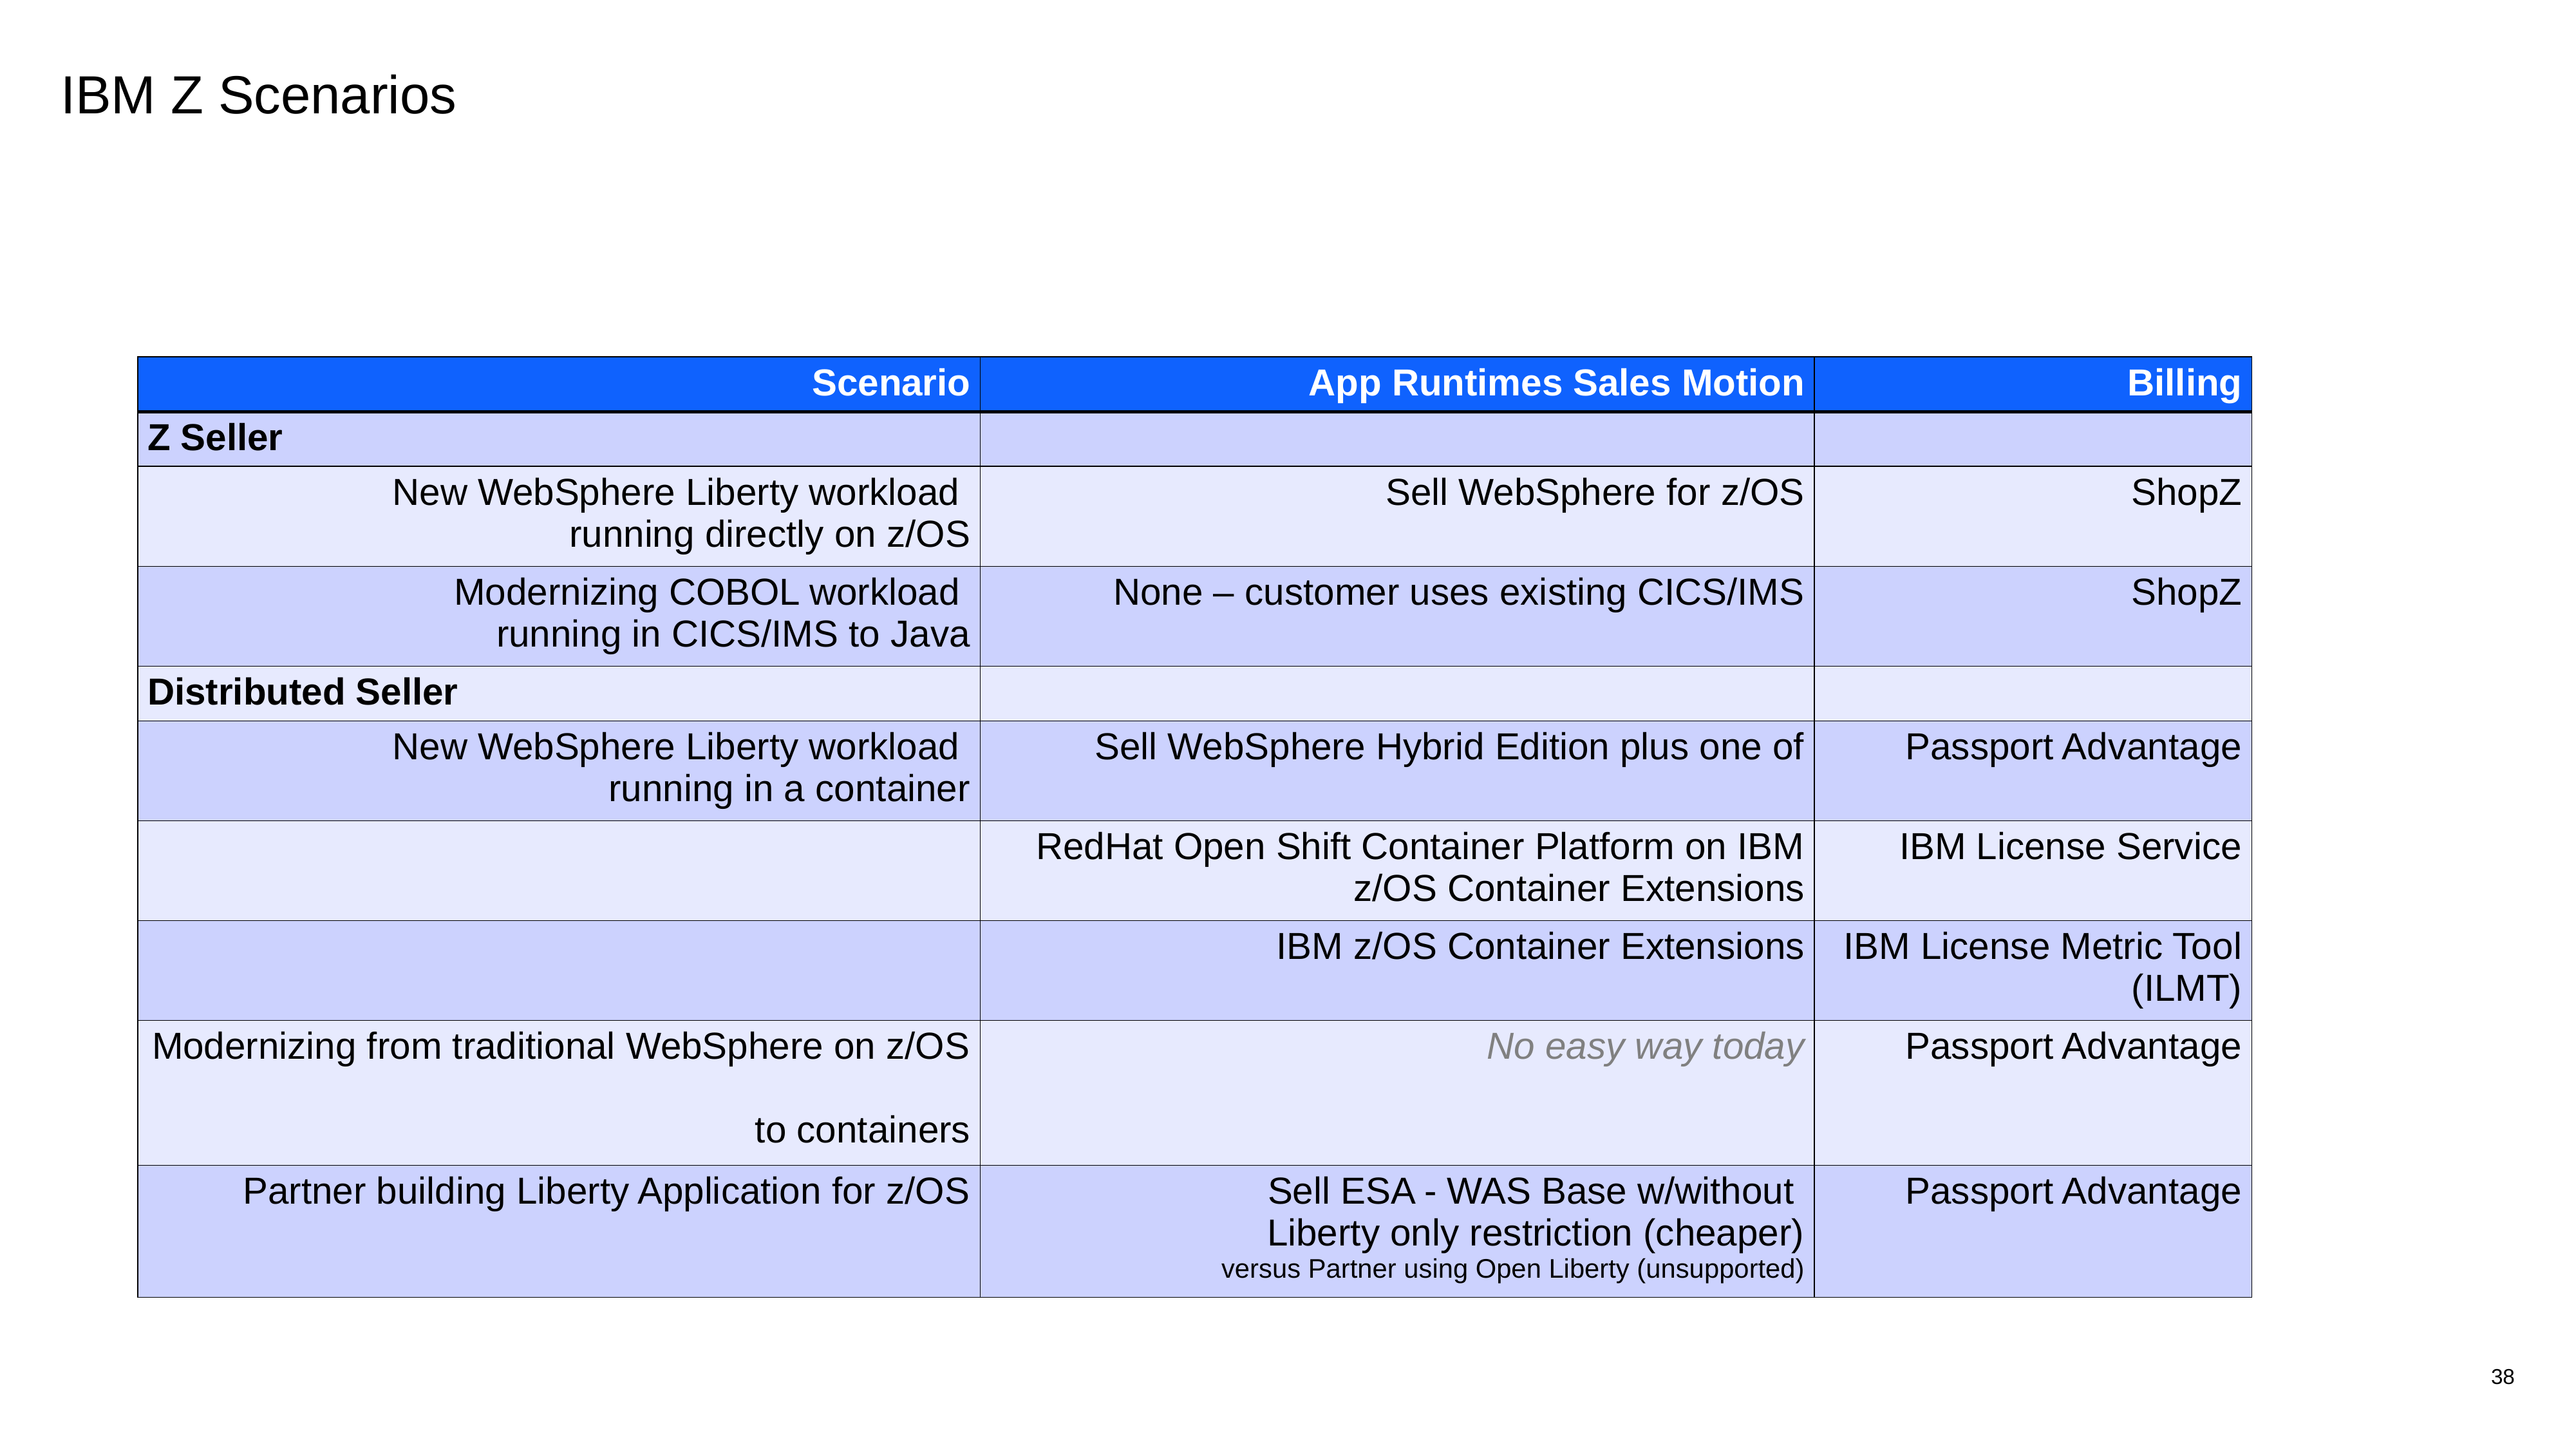

# IBM Z Scenarios
| Scenario | App Runtimes Sales Motion | Billing |
| --- | --- | --- |
| Z Seller |  |  |
| New WebSphere Liberty workload running directly on z/OS | Sell WebSphere for z/OS | ShopZ |
| Modernizing COBOL workload running in CICS/IMS to Java | None – customer uses existing CICS/IMS | ShopZ |
| Distributed Seller |  |  |
| New WebSphere Liberty workload running in a container | Sell WebSphere Hybrid Edition plus one of | Passport Advantage |
|  | RedHat Open Shift Container Platform on IBM z/OS Container Extensions | IBM License Service |
|  | IBM z/OS Container Extensions | IBM License Metric Tool (ILMT) |
| Modernizing from traditional WebSphere on z/OS to containers | No easy way today | Passport Advantage |
| Partner building Liberty Application for z/OS | Sell ESA - WAS Base w/without Liberty only restriction (cheaper) versus Partner using Open Liberty (unsupported) | Passport Advantage |
38